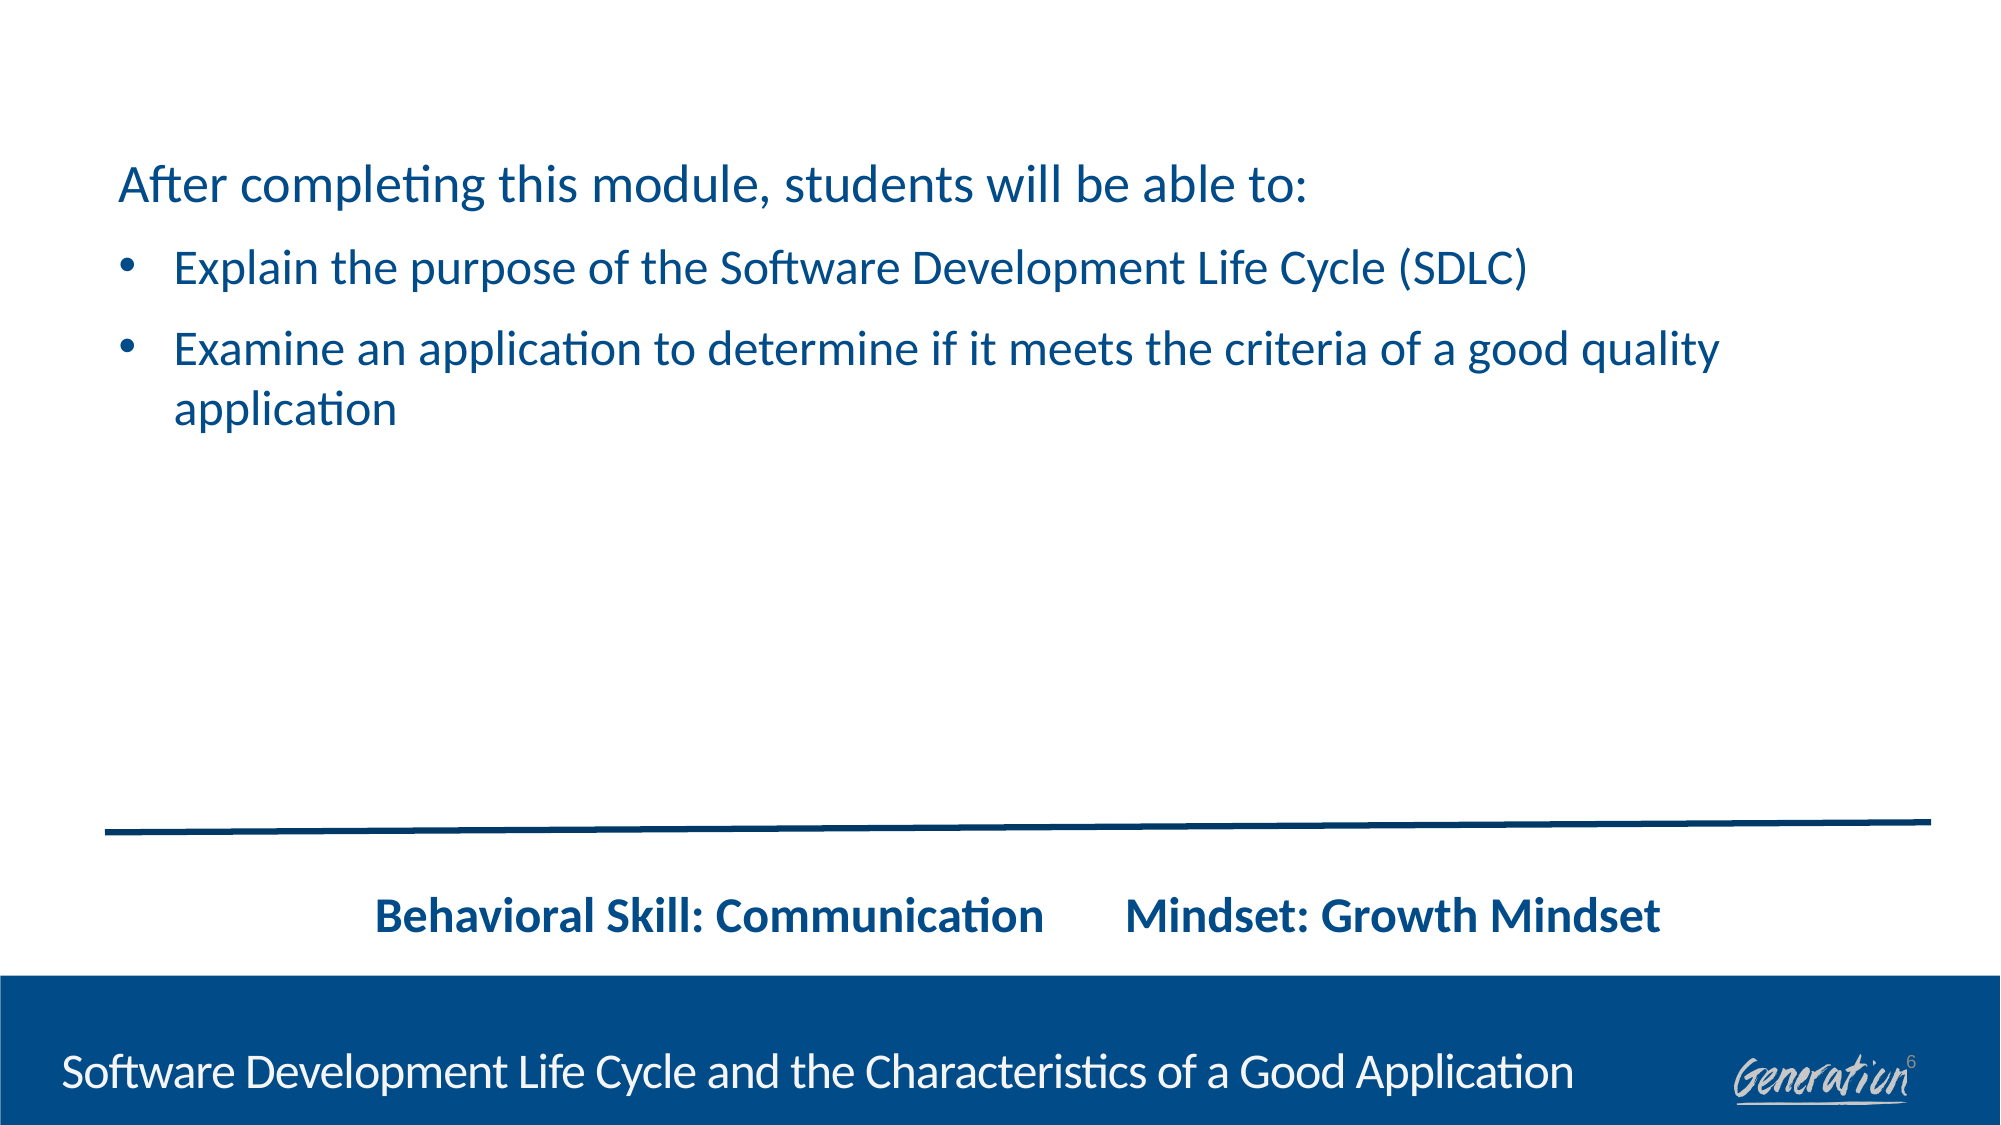

After completing this module, students will be able to:
Explain the purpose of the Software Development Life Cycle (SDLC)
Examine an application to determine if it meets the criteria of a good quality application

Behavioral Skill: Communication	Mindset: Growth Mindset
# Software Development Life Cycle and the Characteristics of a Good Application
6